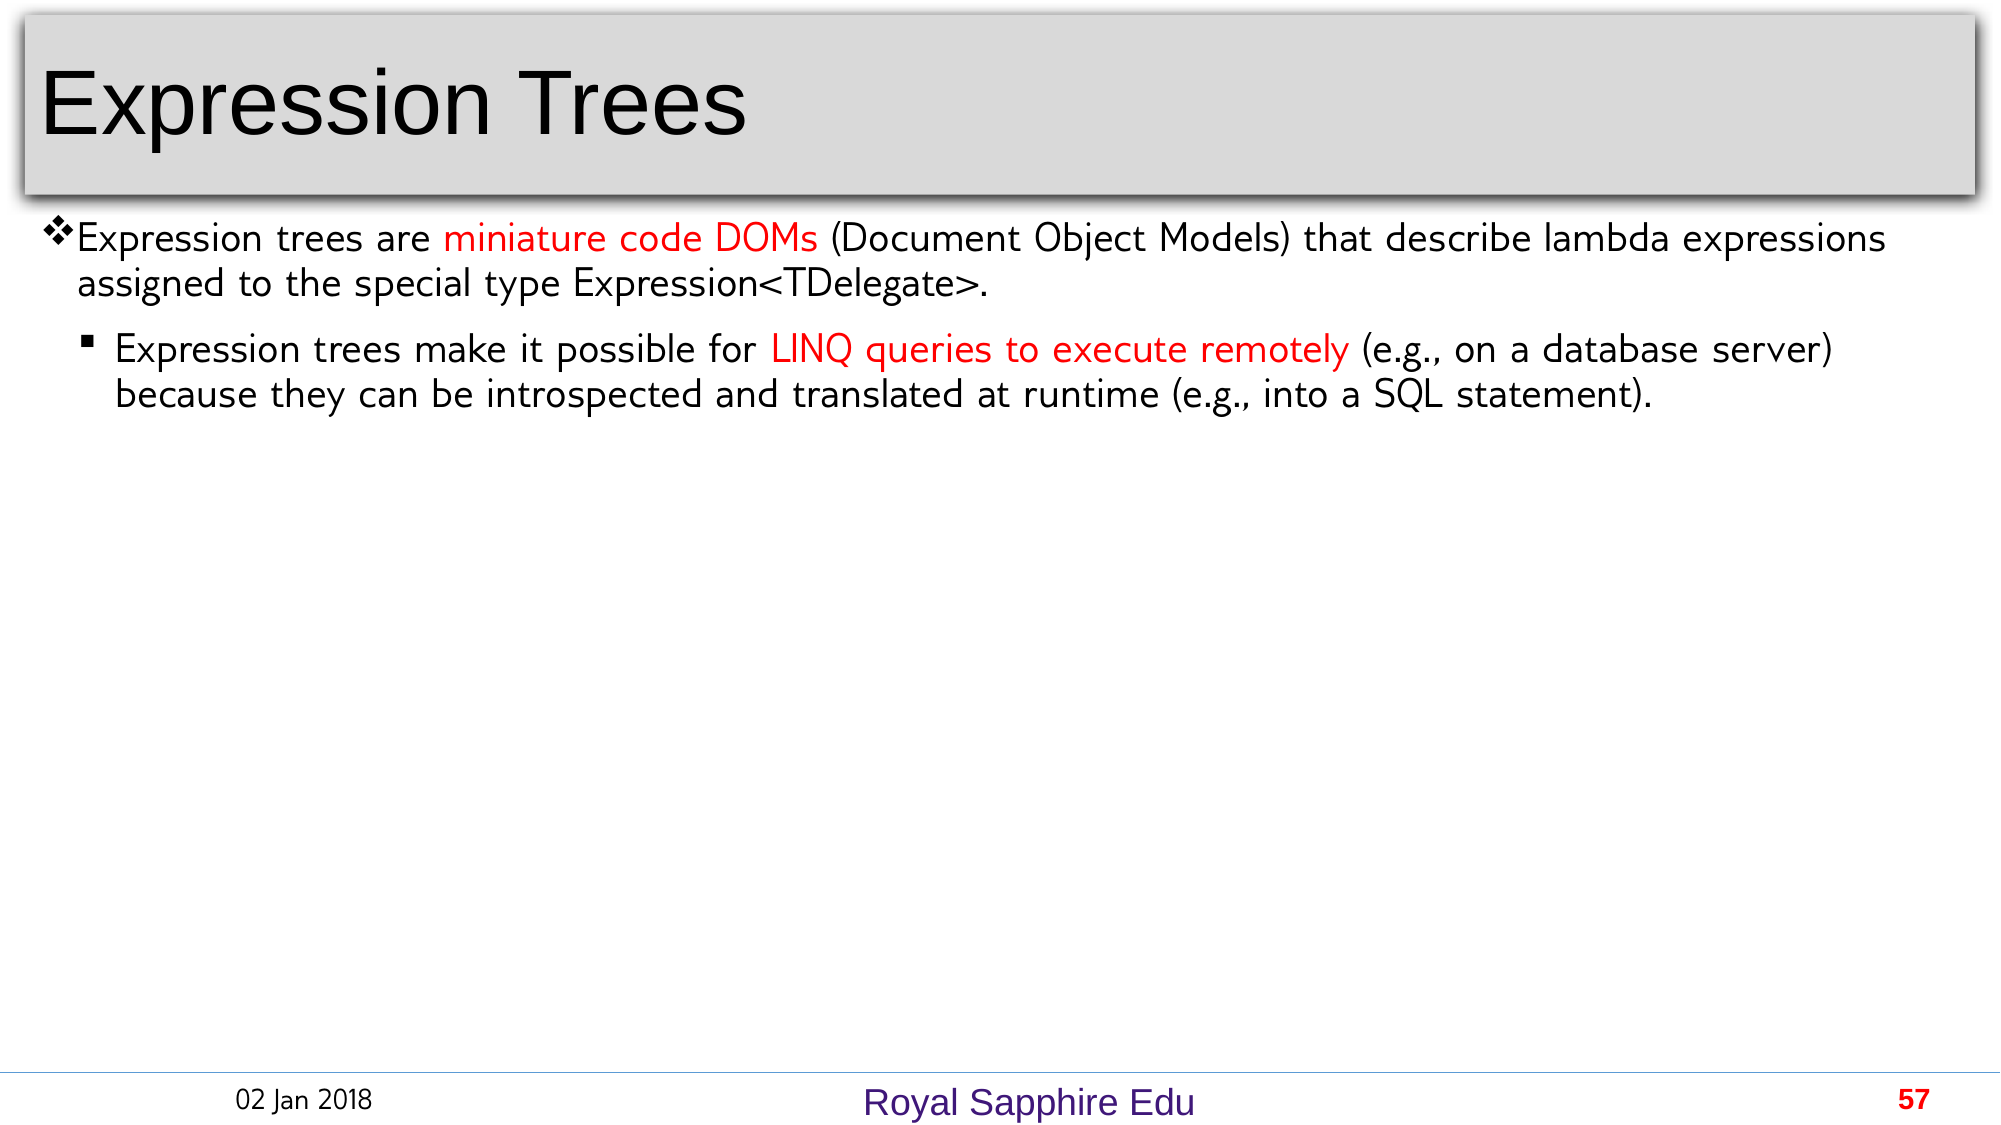

# Expression Trees
Expression trees are miniature code DOMs (Document Object Models) that describe lambda expressions assigned to the special type Expression<TDelegate>.
Expression trees make it possible for LINQ queries to execute remotely (e.g., on a database server) because they can be introspected and translated at runtime (e.g., into a SQL statement).
02 Jan 2018
57